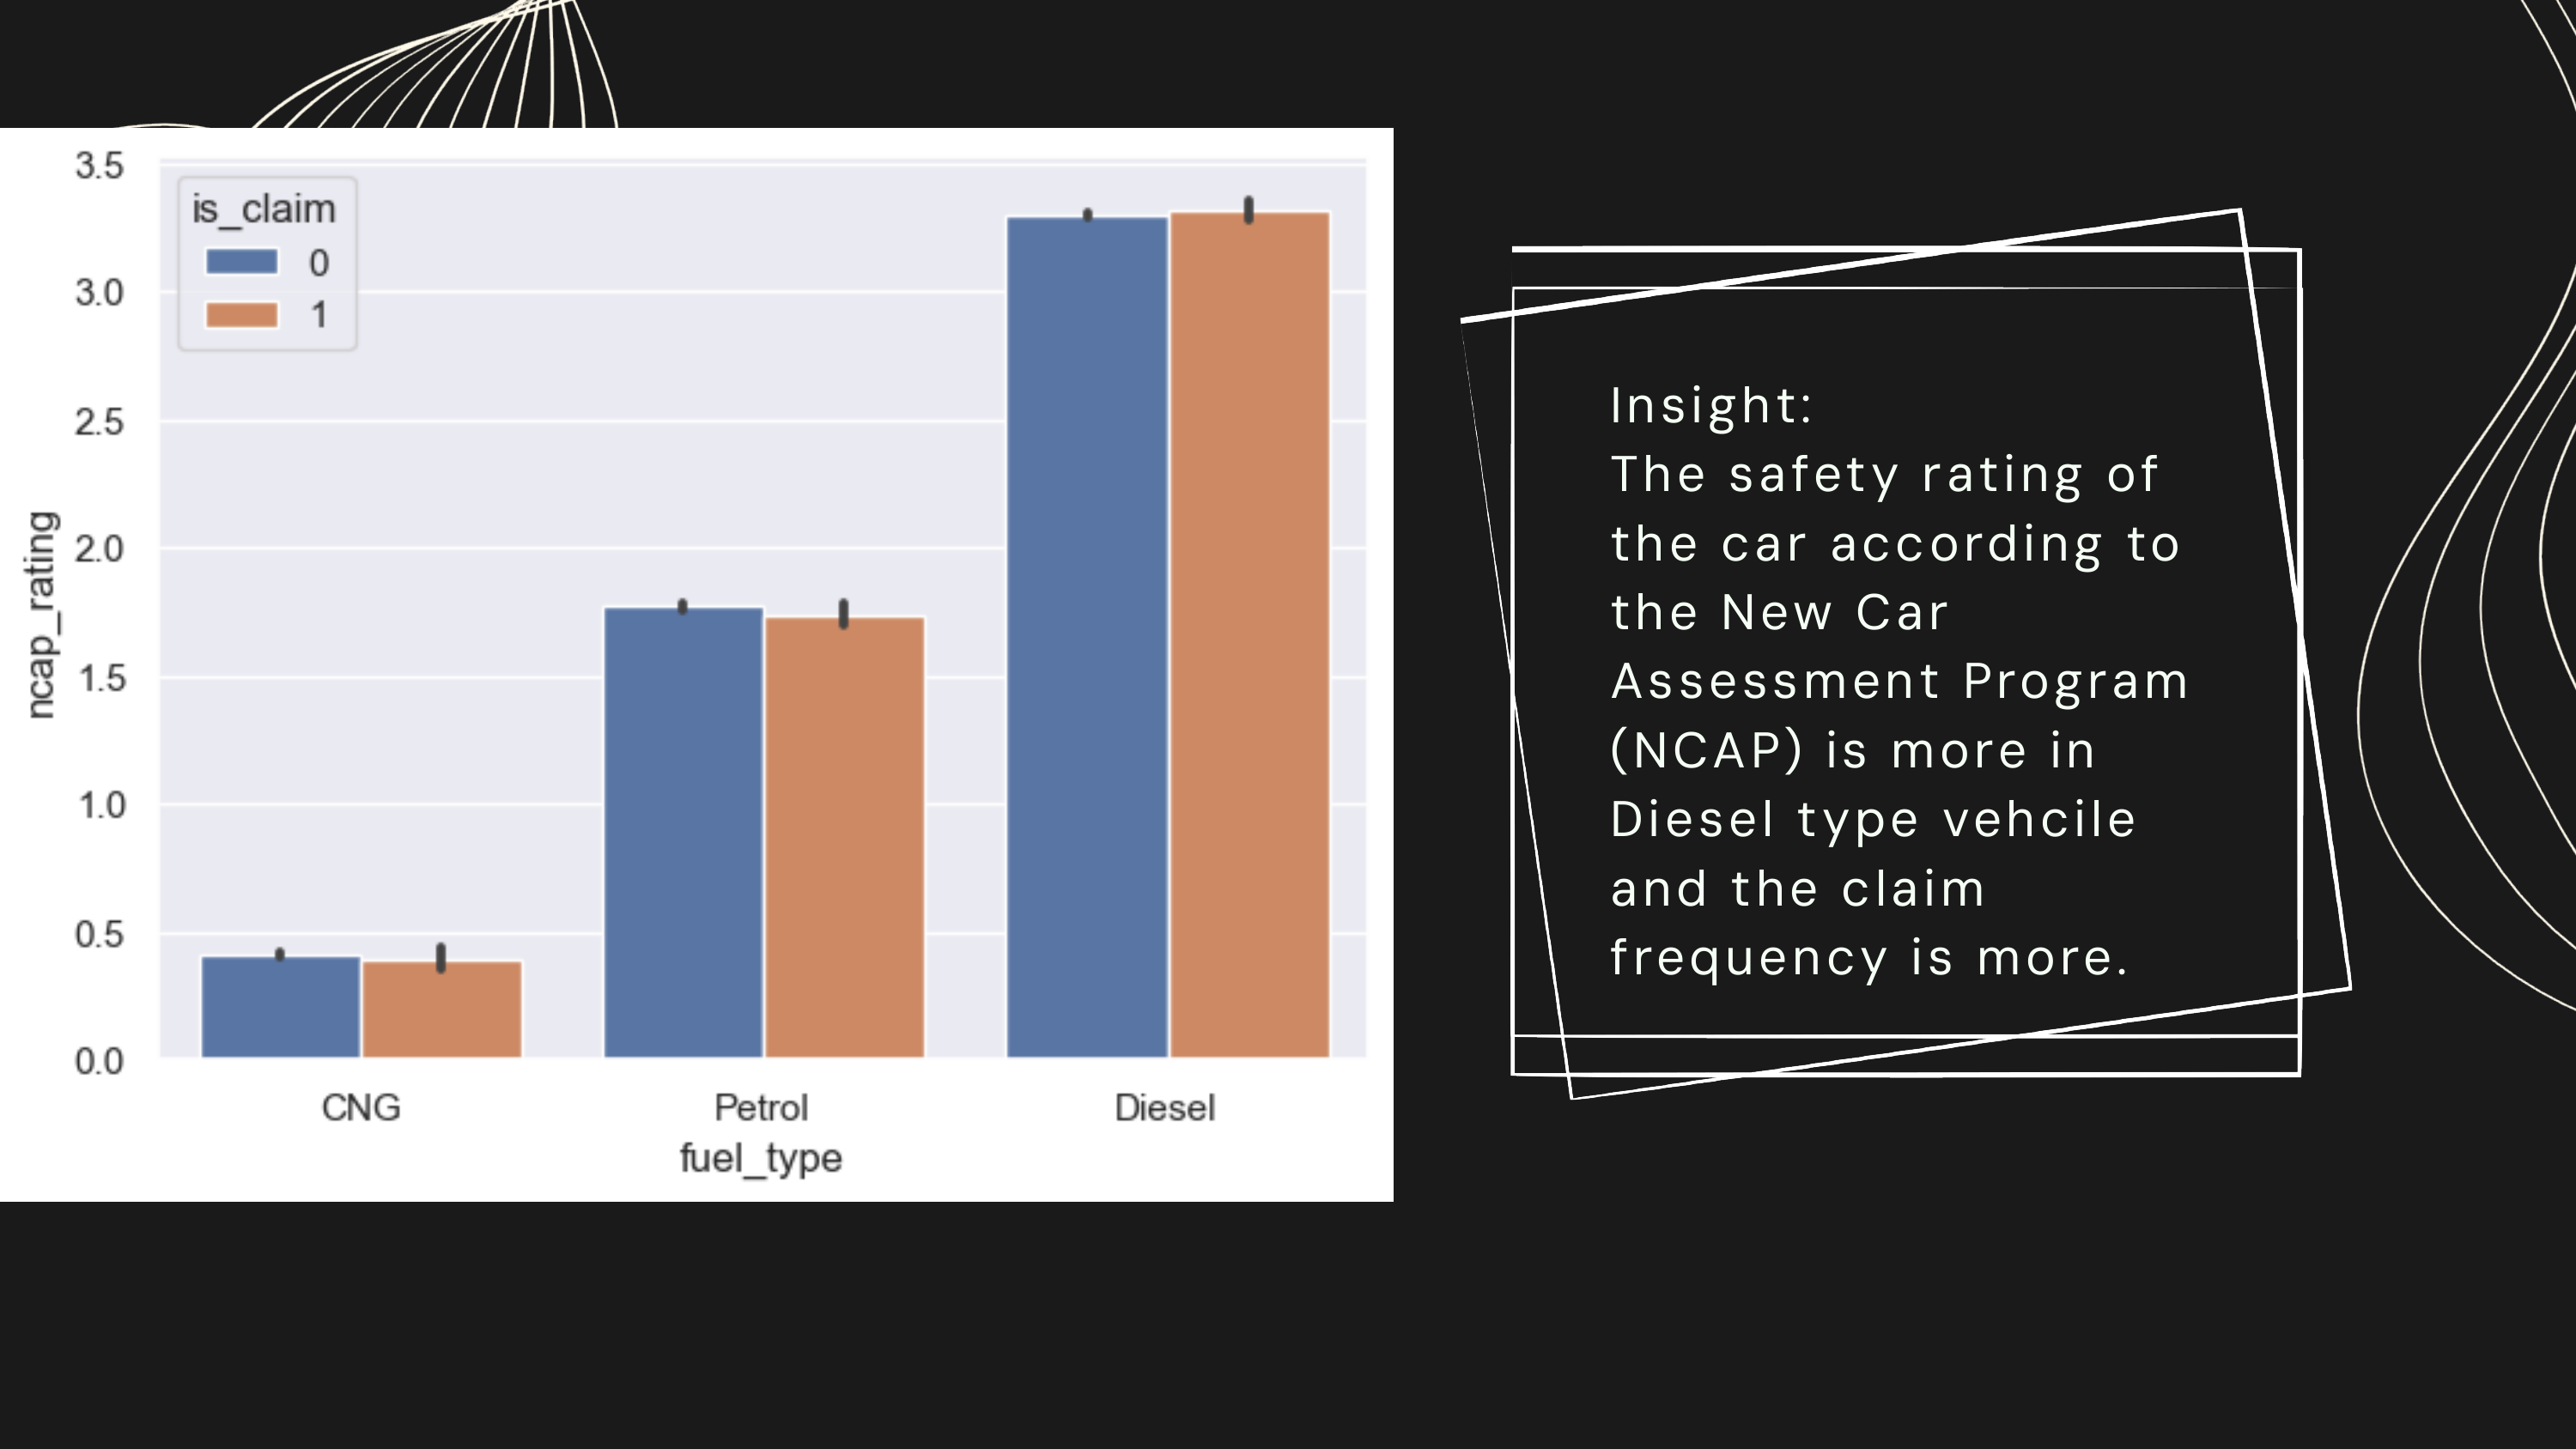

Insight:
The safety rating of the car according to the New Car Assessment Program (NCAP) is more in Diesel type vehcile and the claim frequency is more.